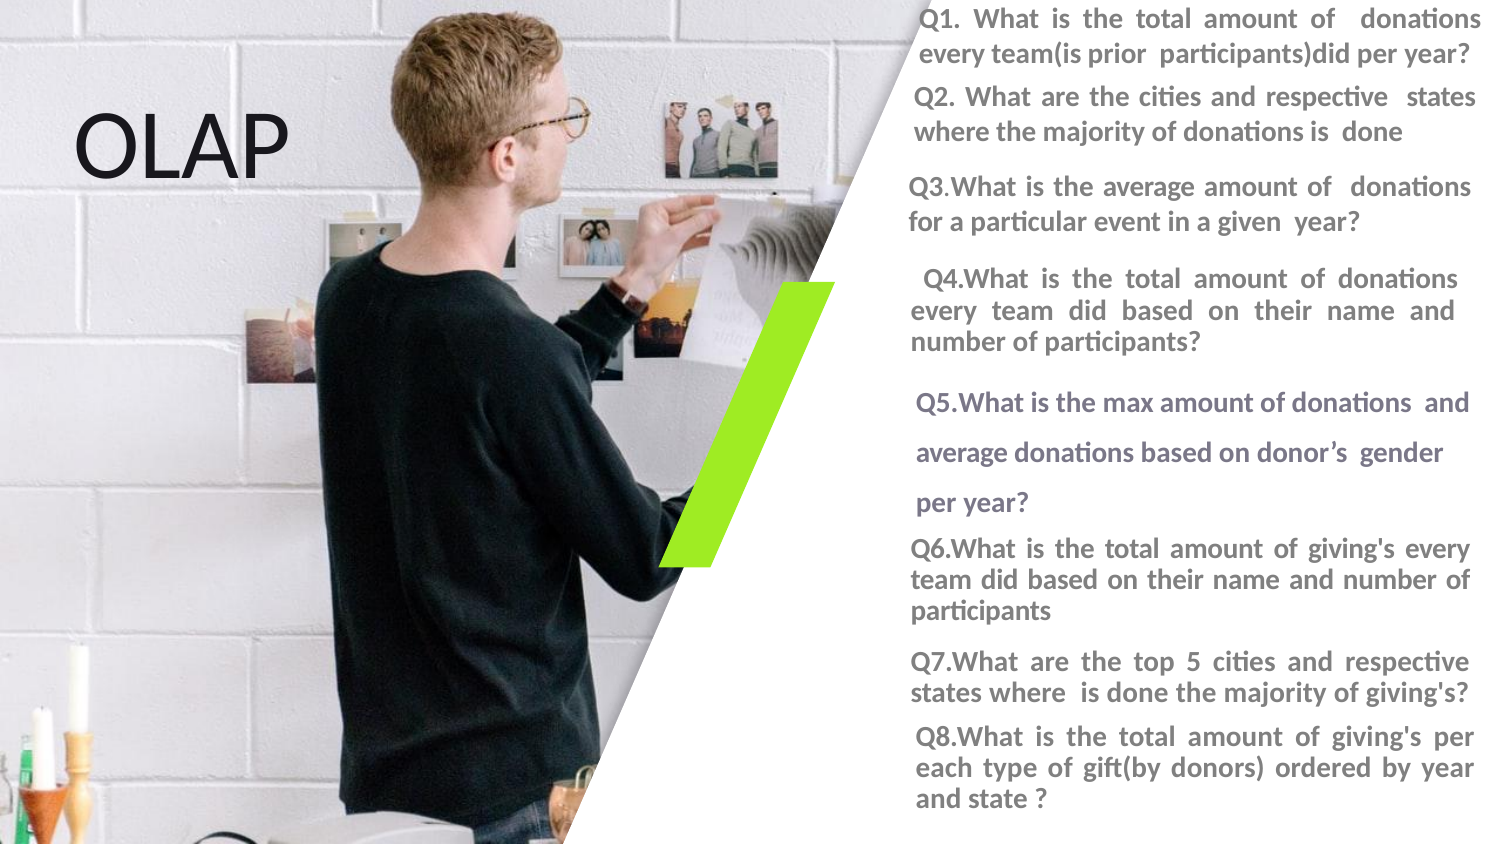

Q1. What is the total amount of  donations every team(is prior  participants)did per year?

OLAP
Q2. What are the cities and respective  states where the majority of donations is  done

Q3.What is the average amount of  donations for a particular event in a given  year?

 Q4.What is the total amount of donations  every team did based on their name and  number of participants?
Q5.What is the max amount of donations  and average donations based on donor’s  gender per year?
Q6.What is the total amount of giving's every team did based on their name and number of participants
Q7.What are the top 5 cities and respective states where  is done the majority of giving's?
Q8.What is the total amount of giving's per each type of gift(by donors) ordered by year and state ?